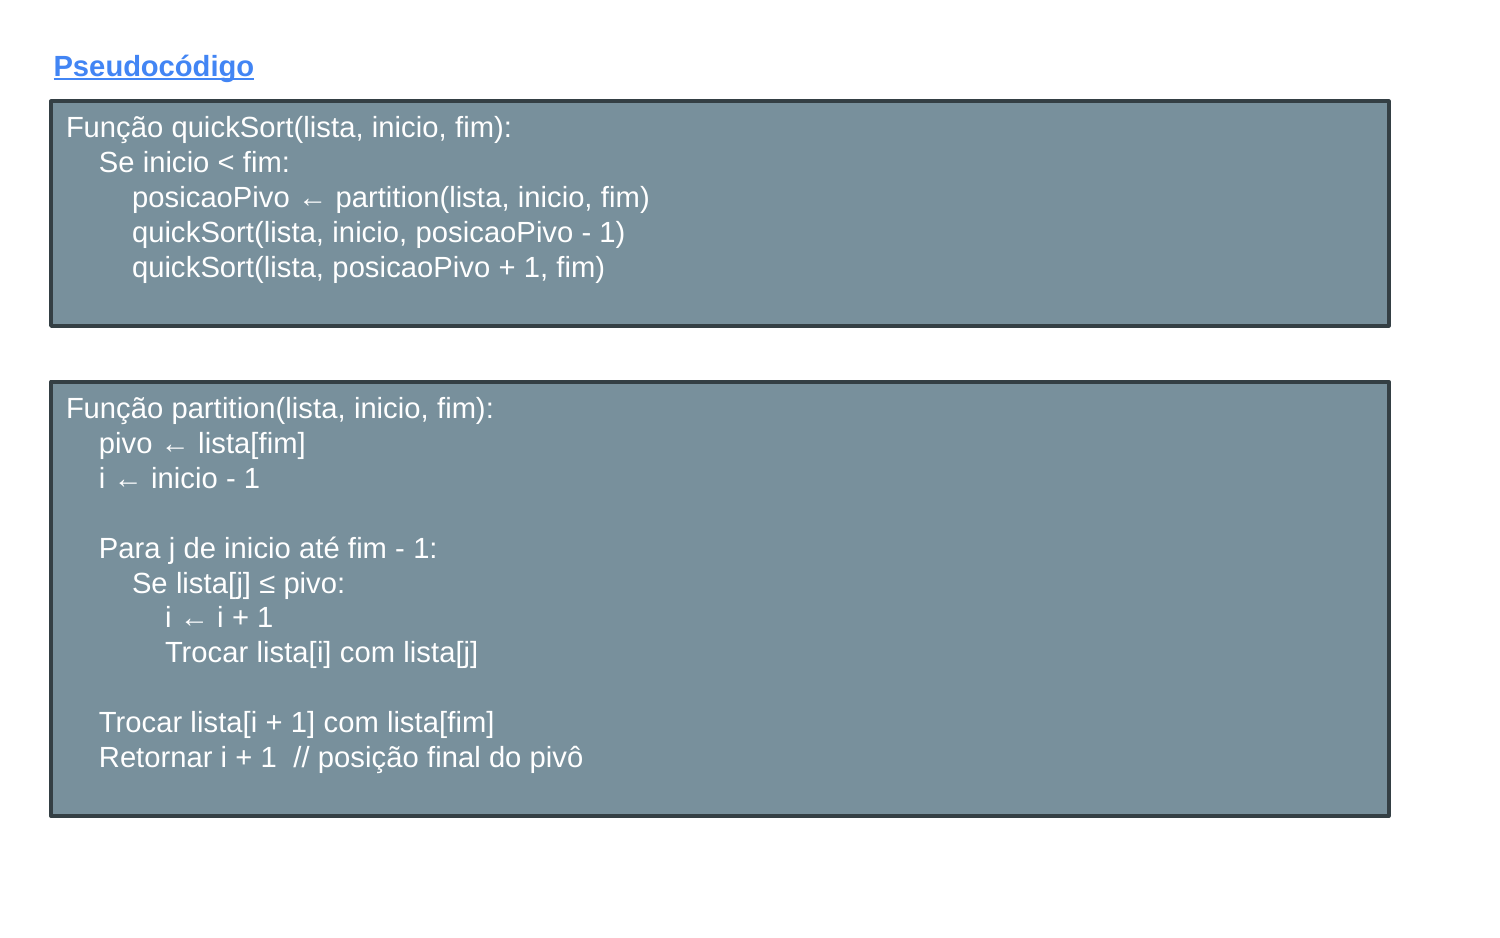

Pseudocódigo
Função quickSort(lista, inicio, fim):
    Se inicio < fim:
        posicaoPivo ← partition(lista, inicio, fim)
        quickSort(lista, inicio, posicaoPivo - 1)
        quickSort(lista, posicaoPivo + 1, fim)

Função partition(lista, inicio, fim):
    pivo ← lista[fim]
    i ← inicio - 1

    Para j de inicio até fim - 1:
        Se lista[j] ≤ pivo:
            i ← i + 1
            Trocar lista[i] com lista[j]

    Trocar lista[i + 1] com lista[fim]
    Retornar i + 1  // posição final do pivô